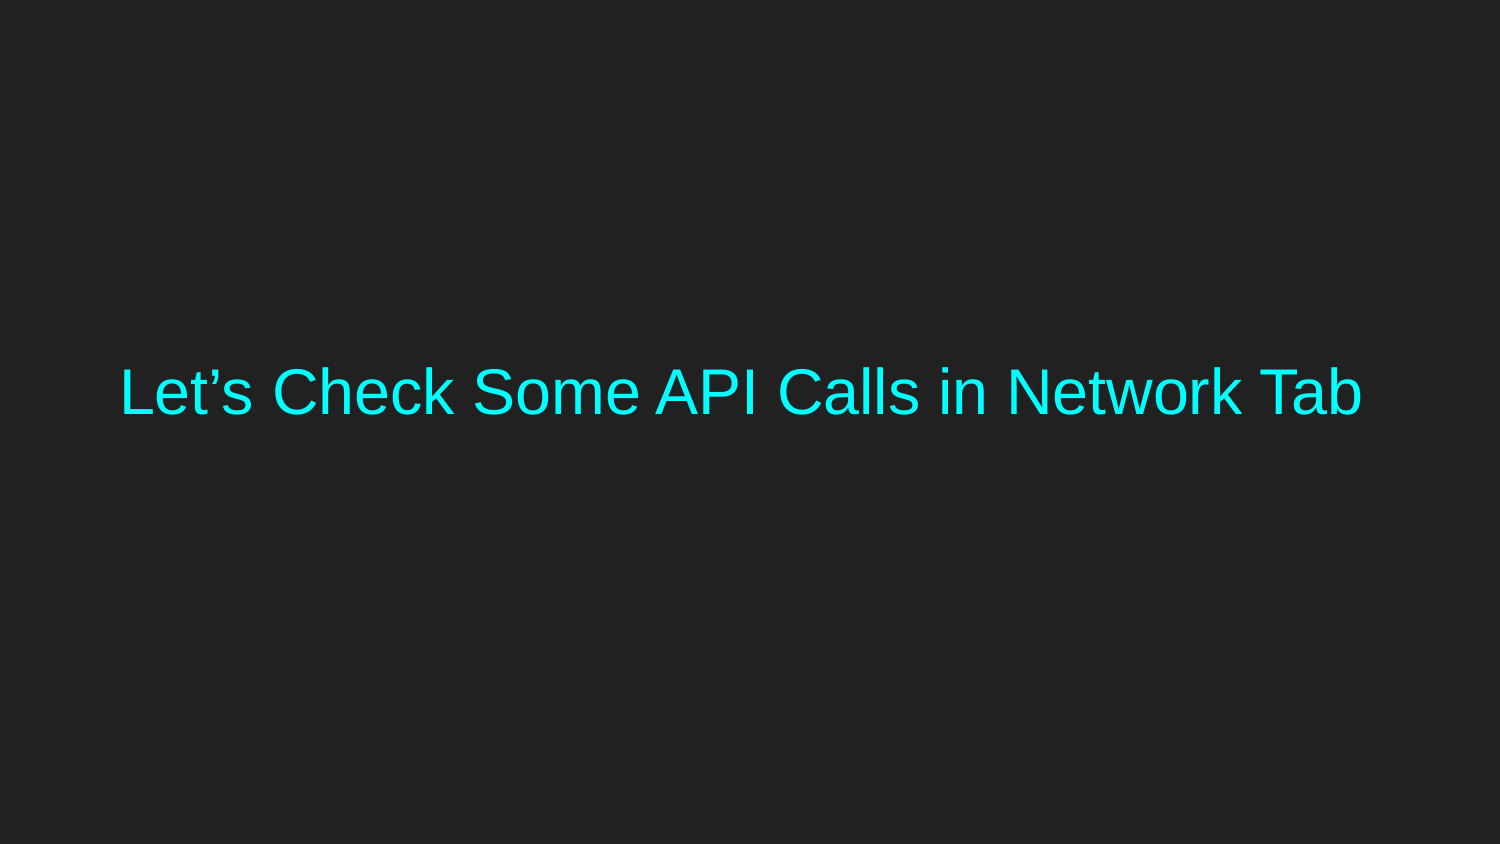

# Let’s Check Some API Calls in Network Tab